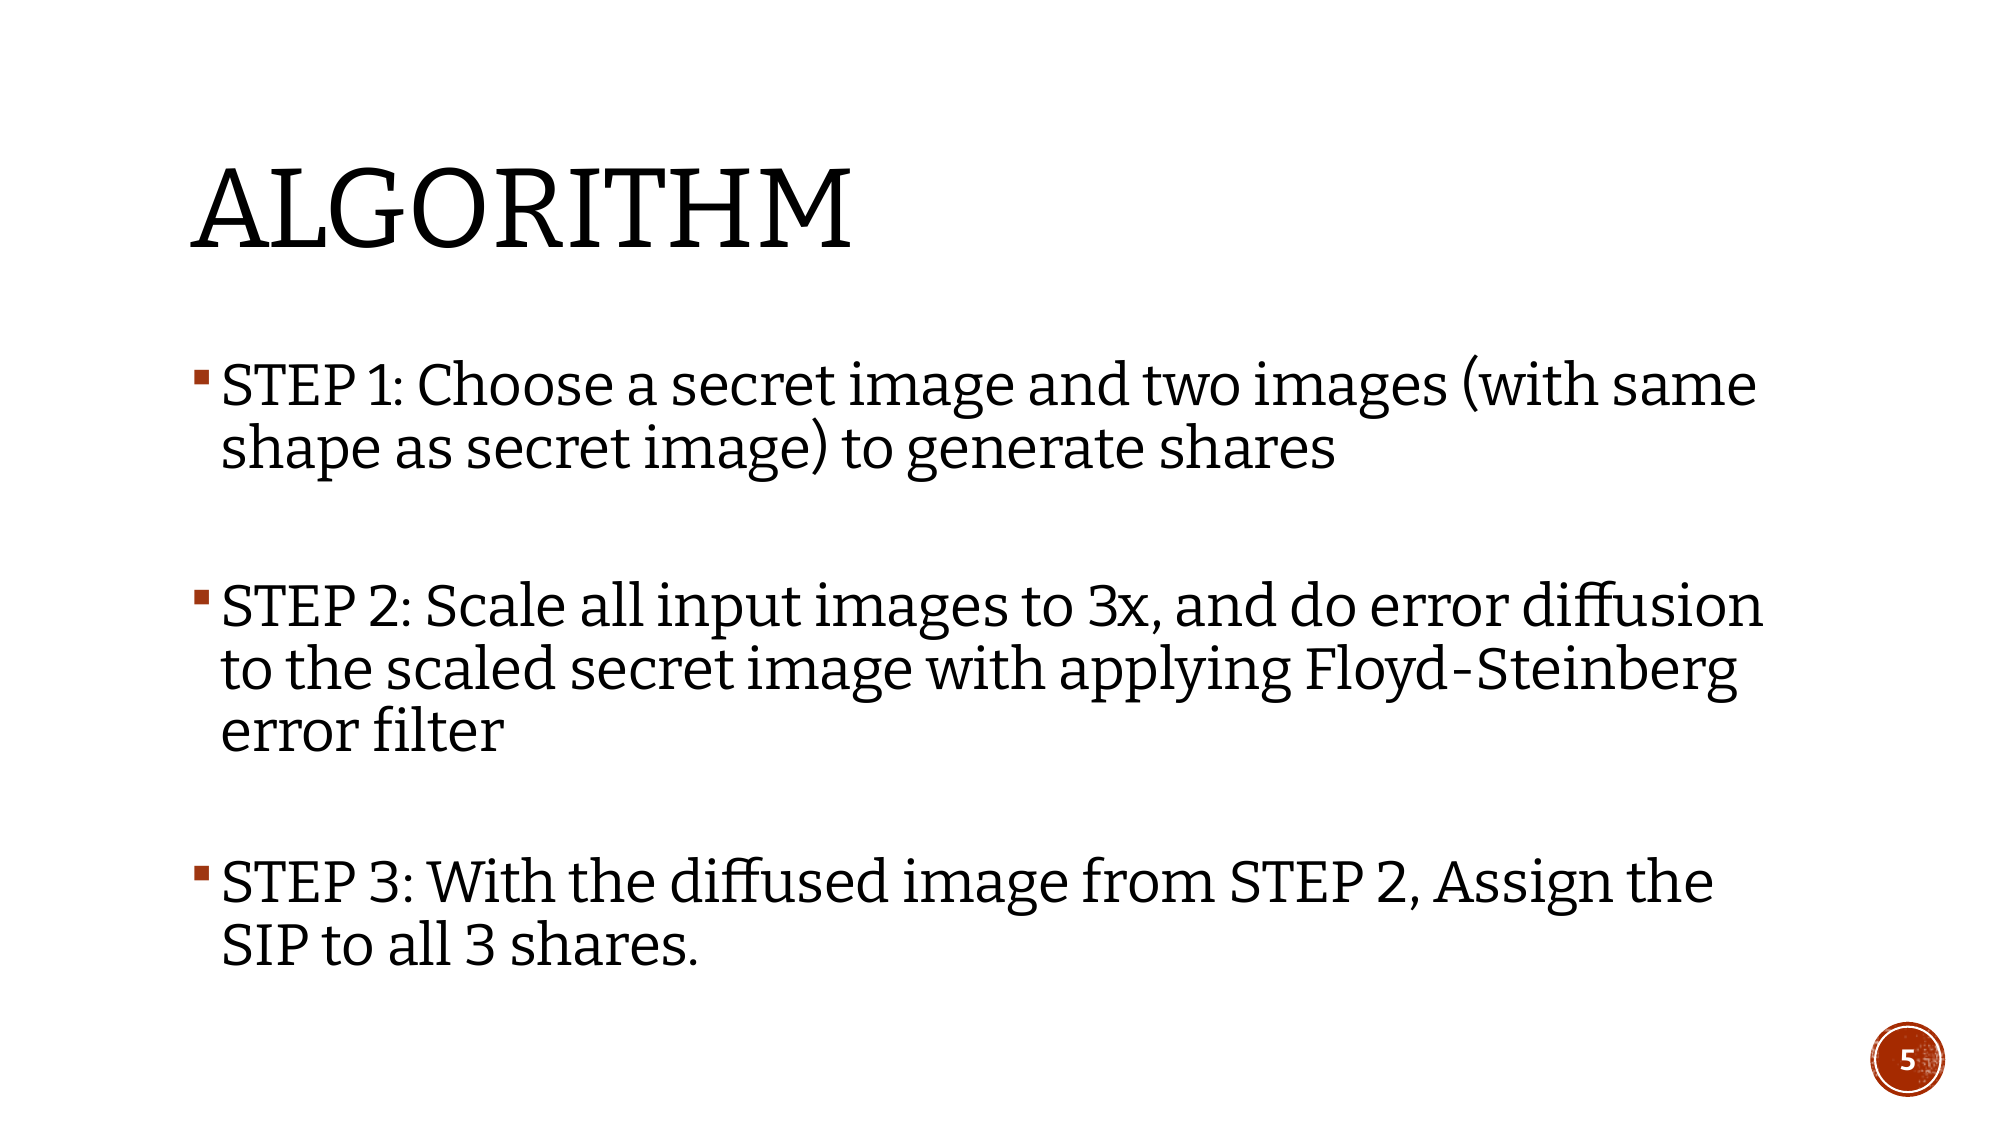

# algorithm
STEP 1: Choose a secret image and two images (with same shape as secret image) to generate shares
STEP 2: Scale all input images to 3x, and do error diffusion to the scaled secret image with applying Floyd-Steinberg error filter
STEP 3: With the diffused image from STEP 2, Assign the SIP to all 3 shares.
5